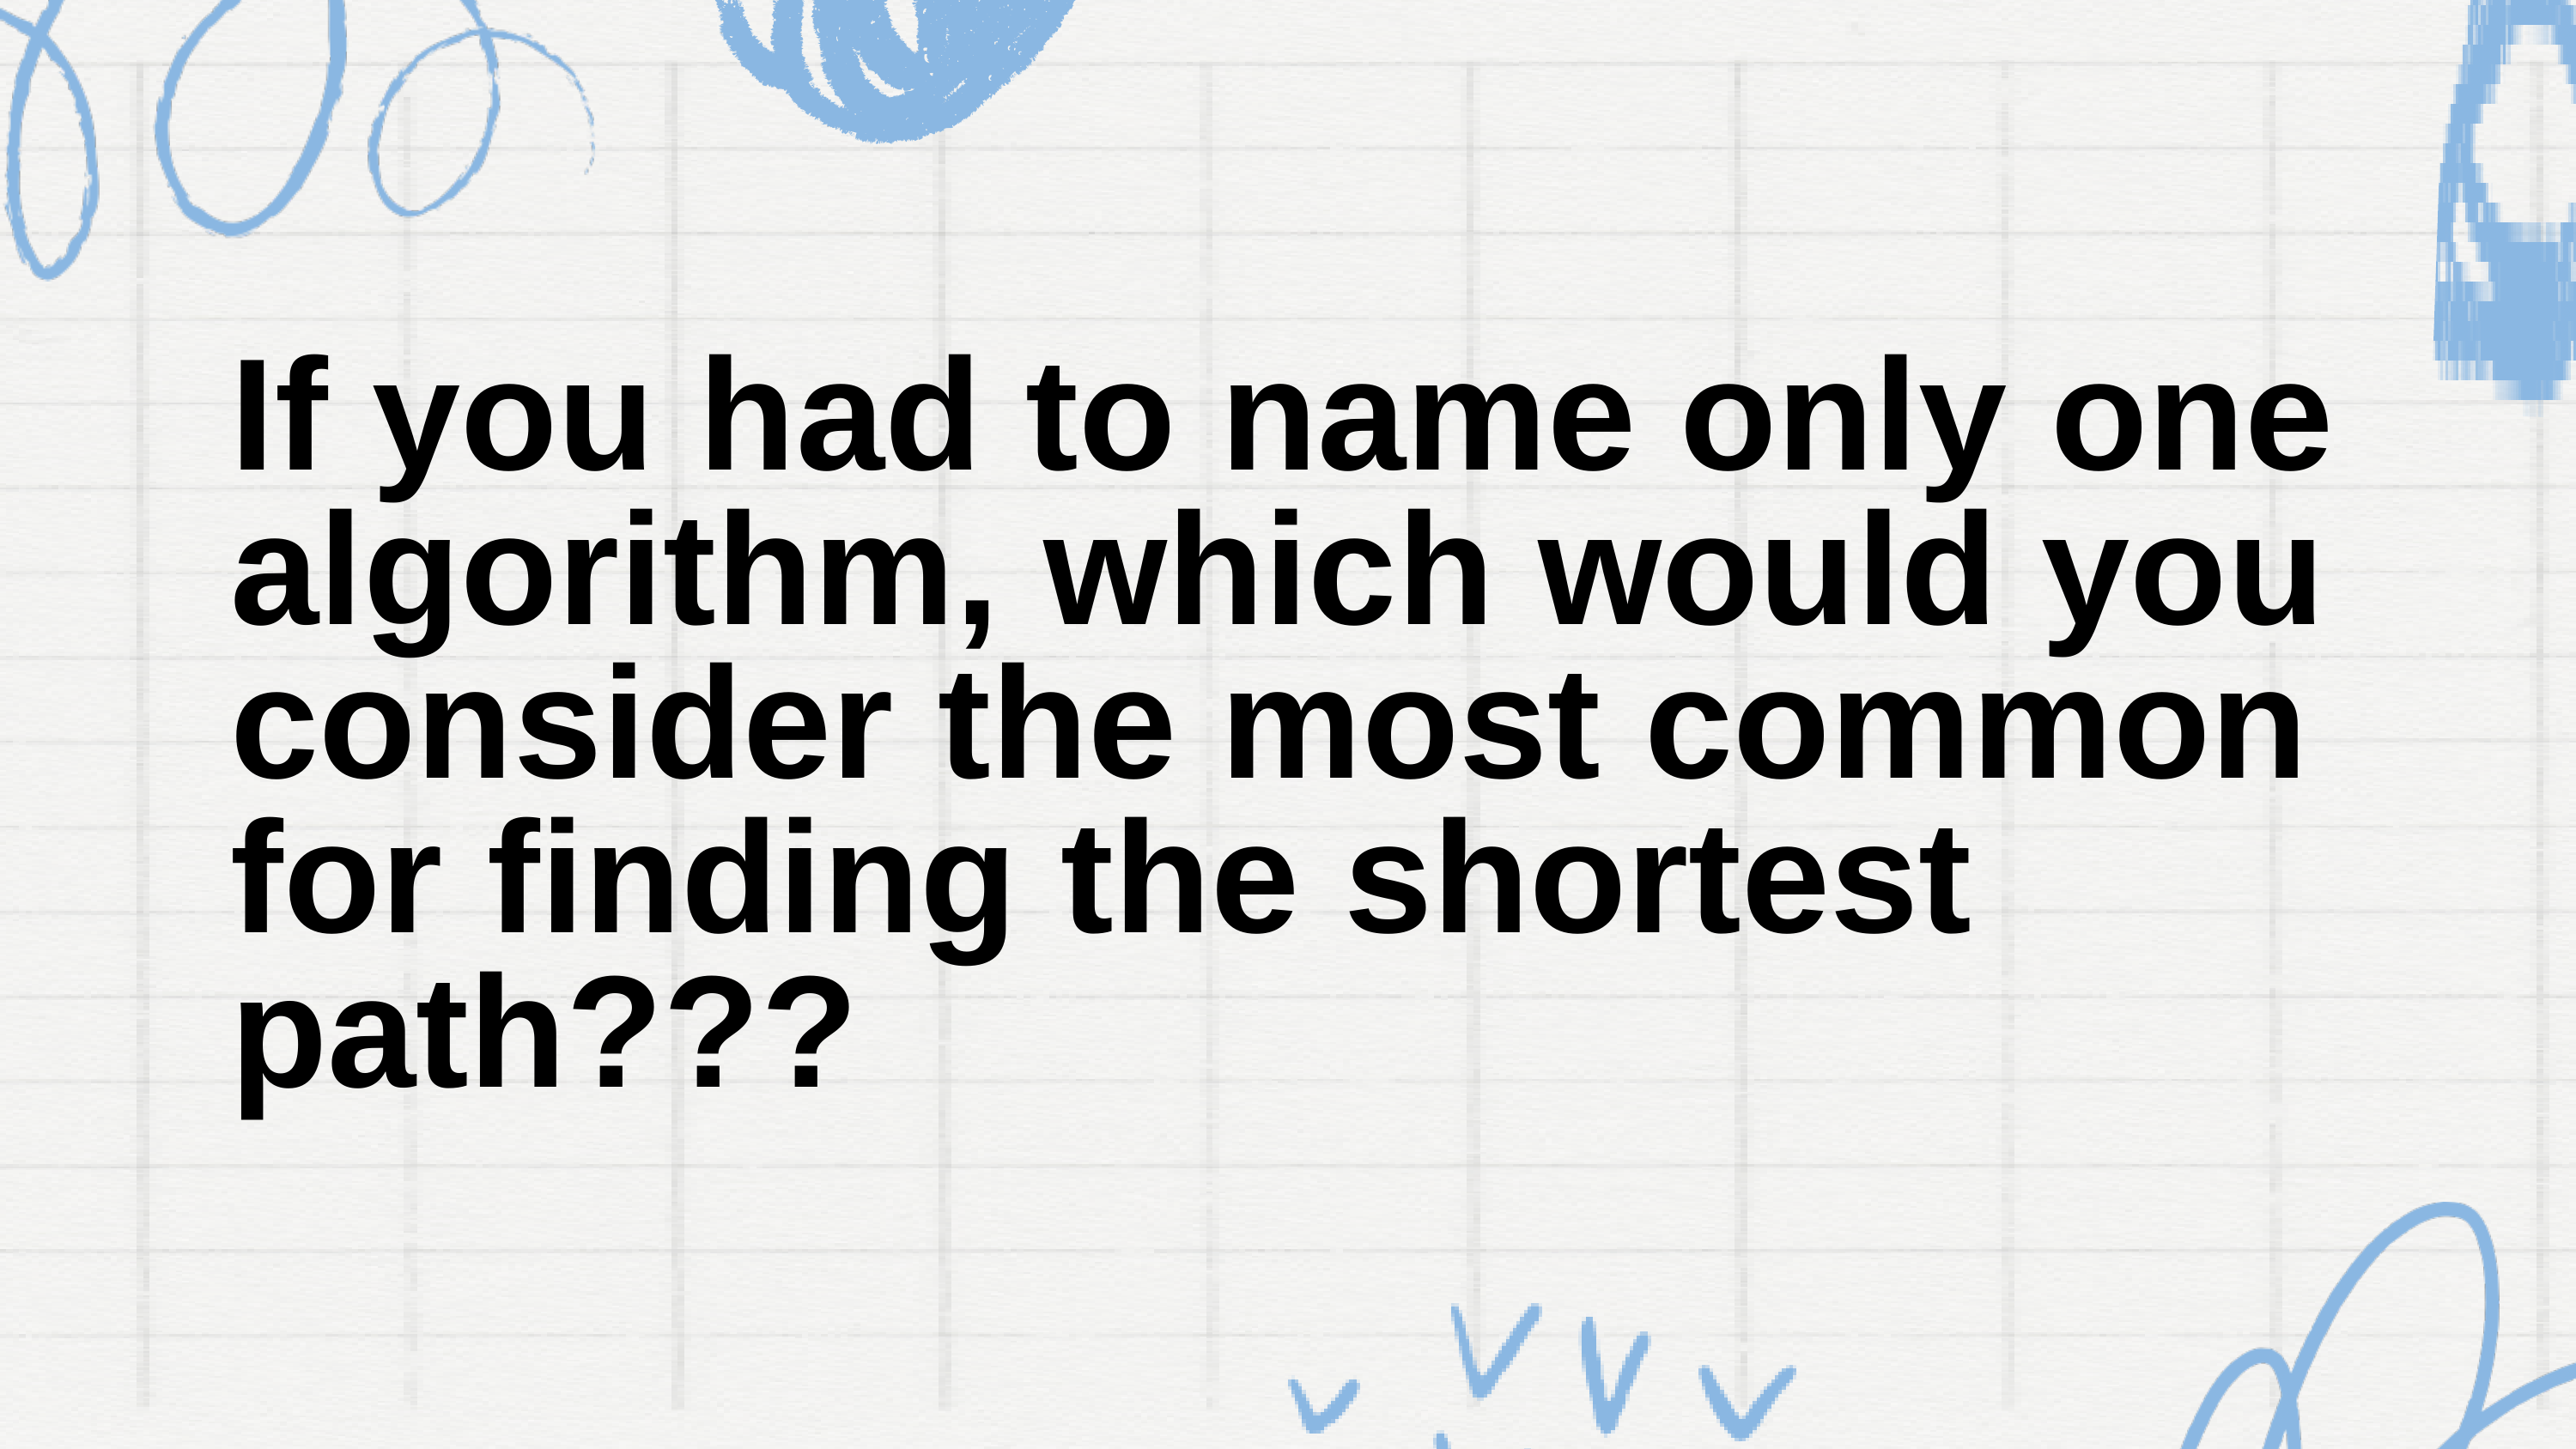

If you had to name only one algorithm, which would you consider the most common for finding the shortest path???